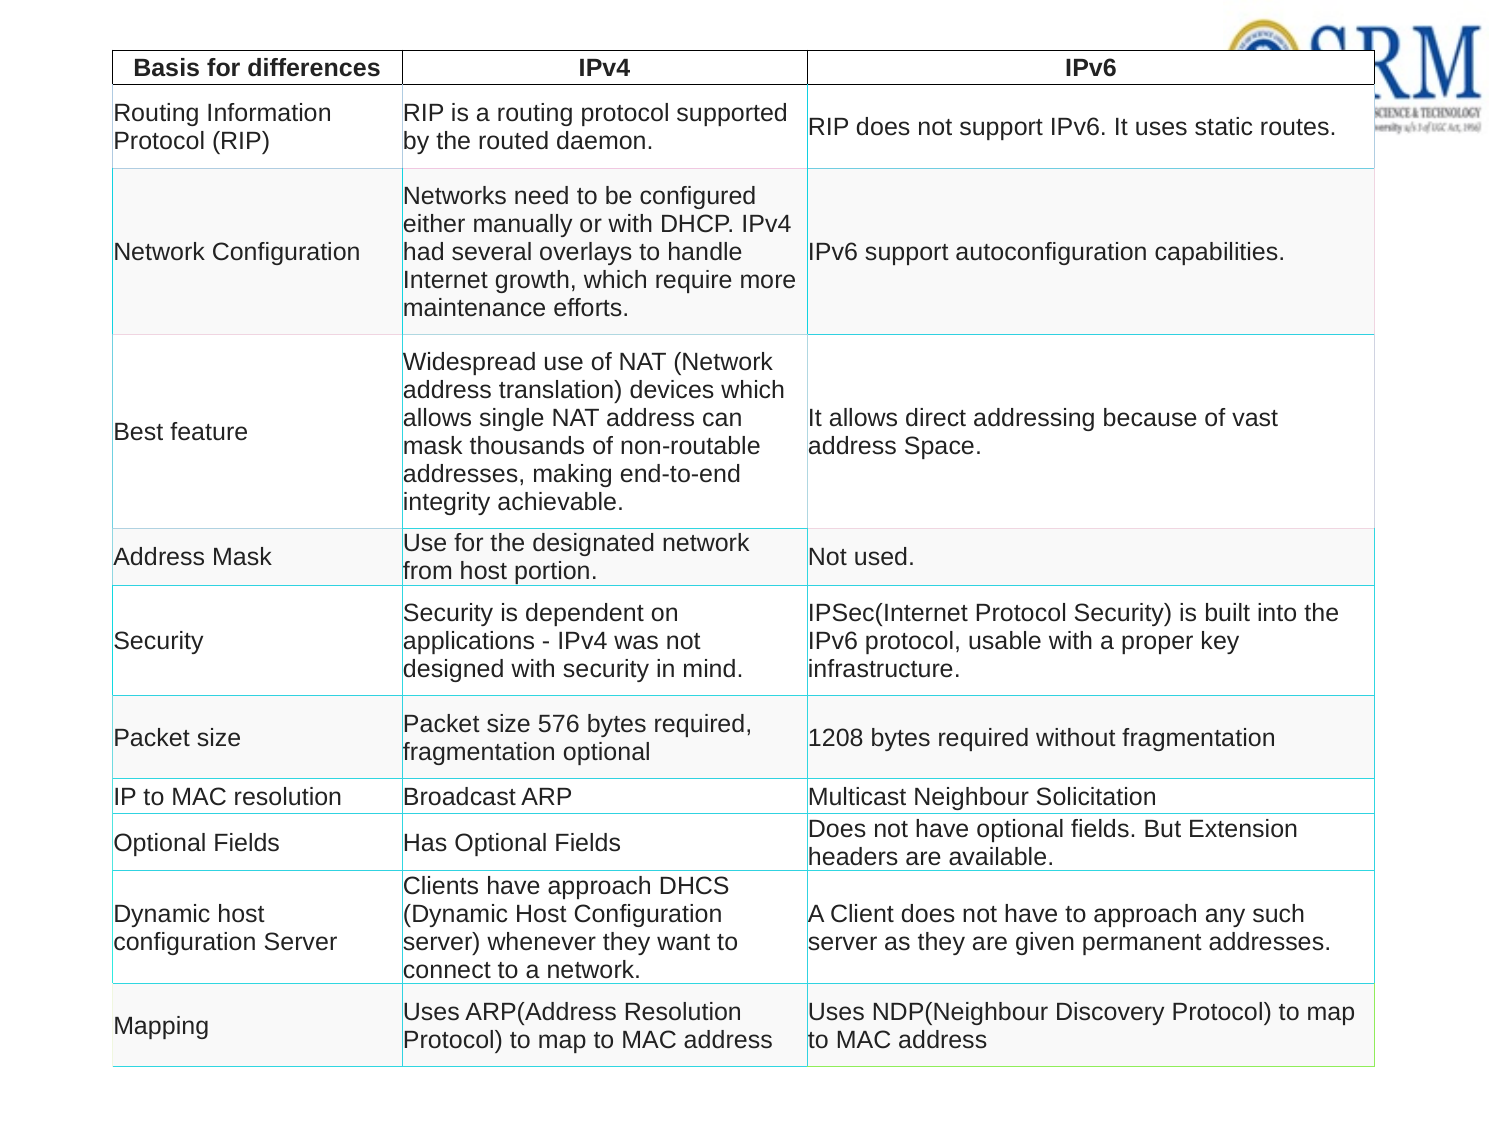

| Basis for differences | IPv4 | IPv6 |
| --- | --- | --- |
| Routing Information Protocol (RIP) | RIP is a routing protocol supported by the routed daemon. | RIP does not support IPv6. It uses static routes. |
| Network Configuration | Networks need to be configured either manually or with DHCP. IPv4 had several overlays to handle Internet growth, which require more maintenance efforts. | IPv6 support autoconfiguration capabilities. |
| Best feature | Widespread use of NAT (Network address translation) devices which allows single NAT address can mask thousands of non-routable addresses, making end-to-end integrity achievable. | It allows direct addressing because of vast address Space. |
| Address Mask | Use for the designated network from host portion. | Not used. |
| Security | Security is dependent on applications - IPv4 was not designed with security in mind. | IPSec(Internet Protocol Security) is built into the IPv6 protocol, usable with a proper key infrastructure. |
| Packet size | Packet size 576 bytes required, fragmentation optional | 1208 bytes required without fragmentation |
| IP to MAC resolution | Broadcast ARP | Multicast Neighbour Solicitation |
| Optional Fields | Has Optional Fields | Does not have optional fields. But Extension headers are available. |
| Dynamic host configuration Server | Clients have approach DHCS (Dynamic Host Configuration server) whenever they want to connect to a network. | A Client does not have to approach any such server as they are given permanent addresses. |
| Mapping | Uses ARP(Address Resolution Protocol) to map to MAC address | Uses NDP(Neighbour Discovery Protocol) to map to MAC address |